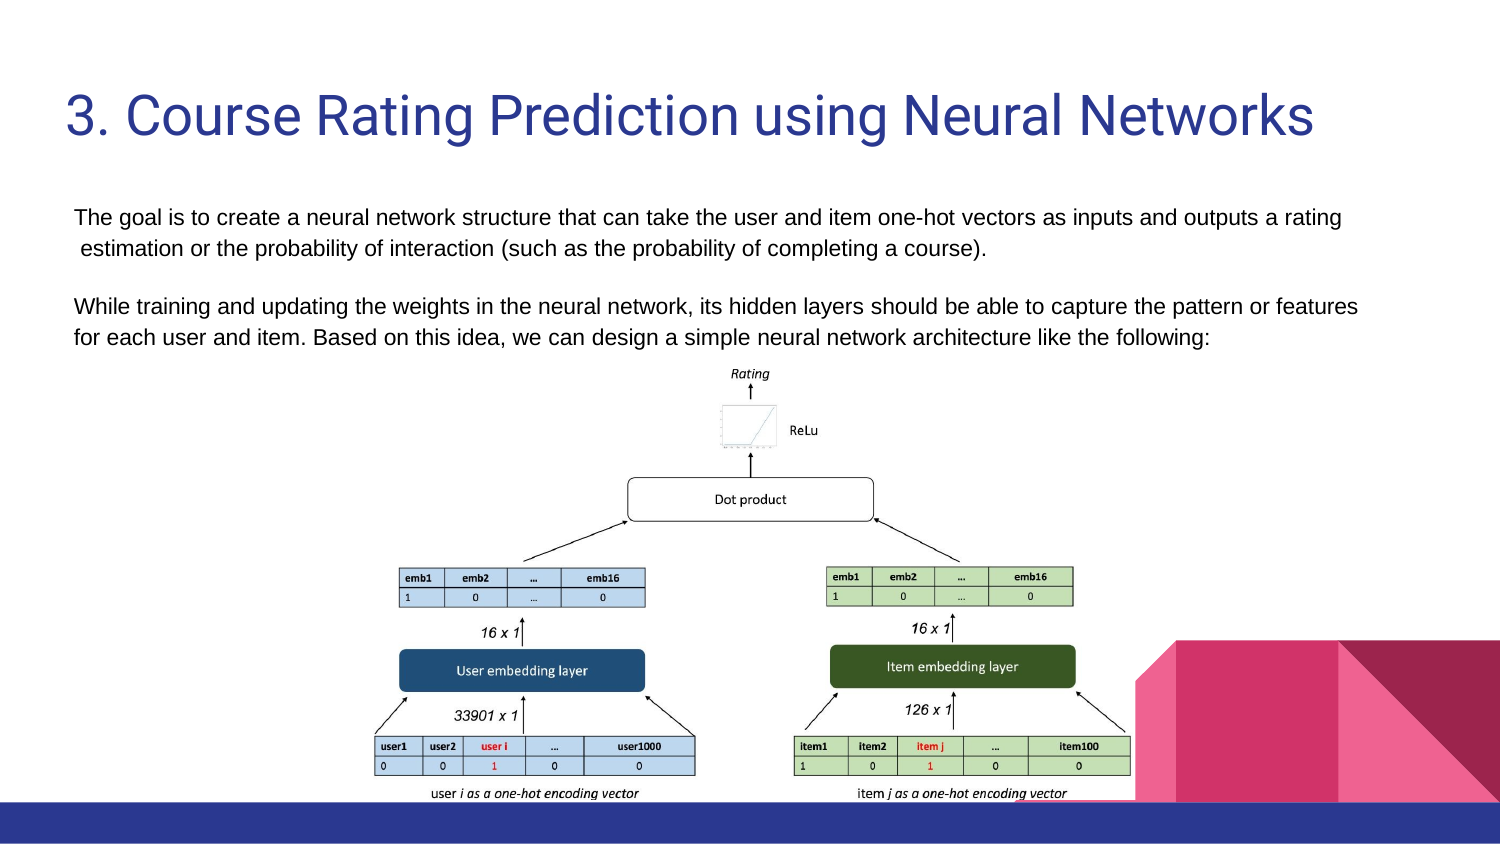

3. Course Rating Prediction using Neural Networks
The goal is to create a neural network structure that can take the user and item one-hot vectors as inputs and outputs a rating  estimation or the probability of interaction (such as the probability of completing a course).

While training and updating the weights in the neural network, its hidden layers should be able to capture the pattern or features  for each user and item. Based on this idea, we can design a simple neural network architecture like the following: